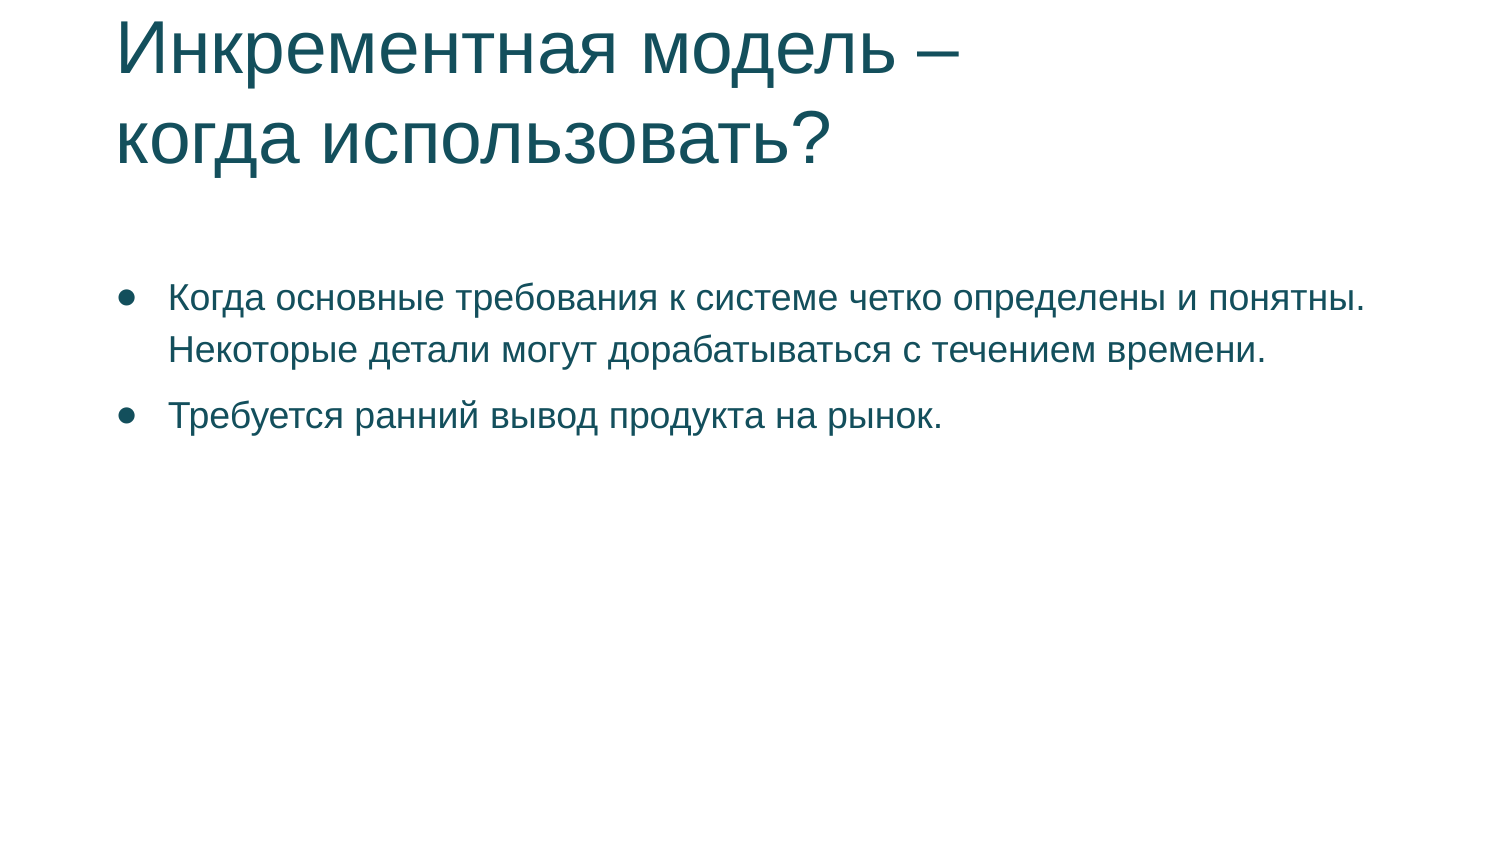

# Инкрементная модель – когда использовать?

Когда основные требования к системе четко определены и понятны. Некоторые детали могут дорабатываться с течением времени.
Требуется ранний вывод продукта на рынок.